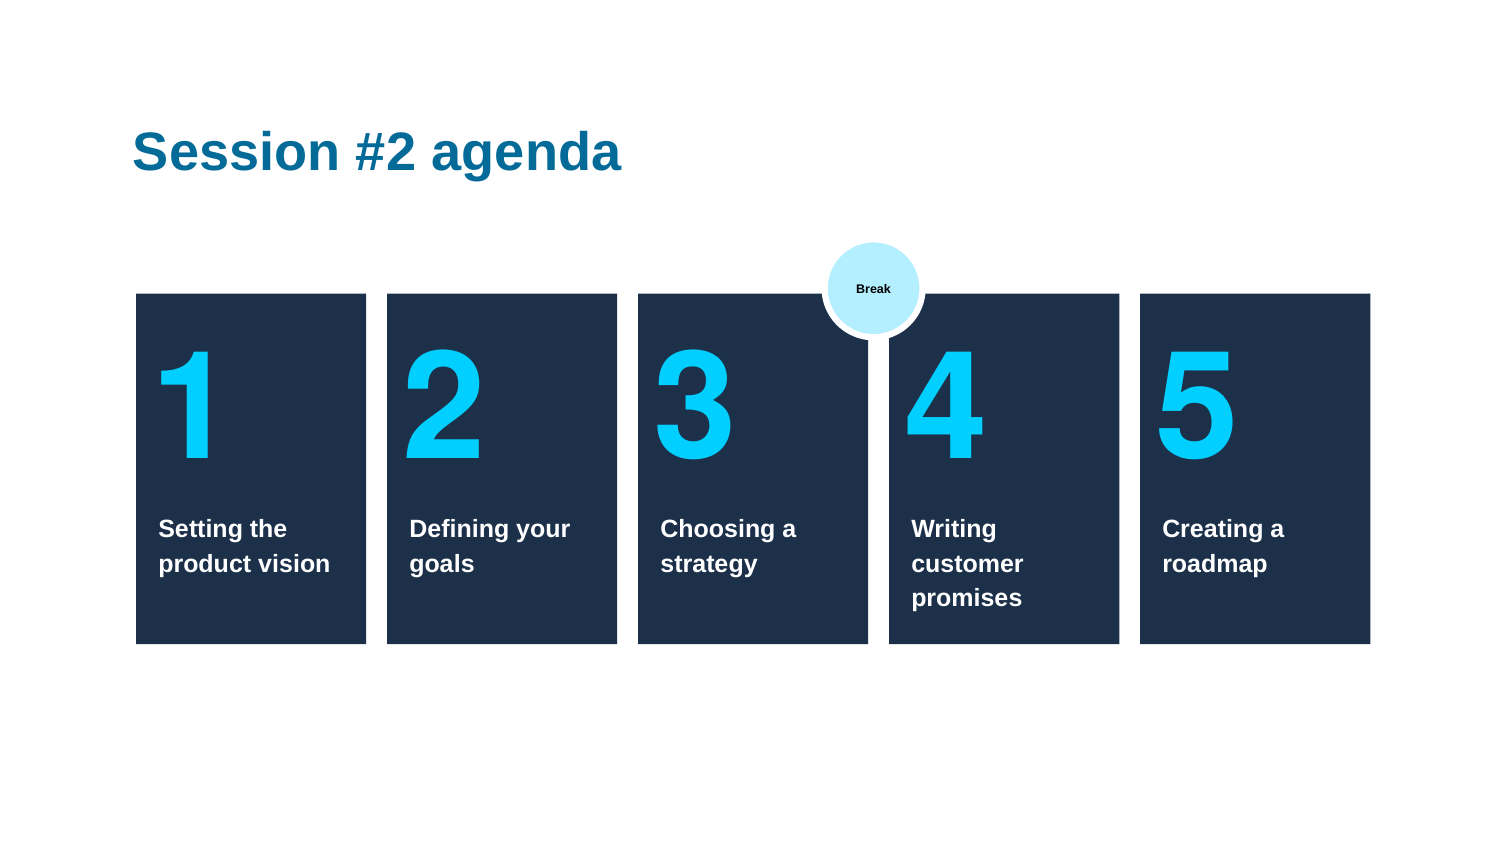

# Session #2 agenda
Break
Setting the product vision
Defining your goals
Choosing a strategy
Writing customer promises
Creating a roadmap